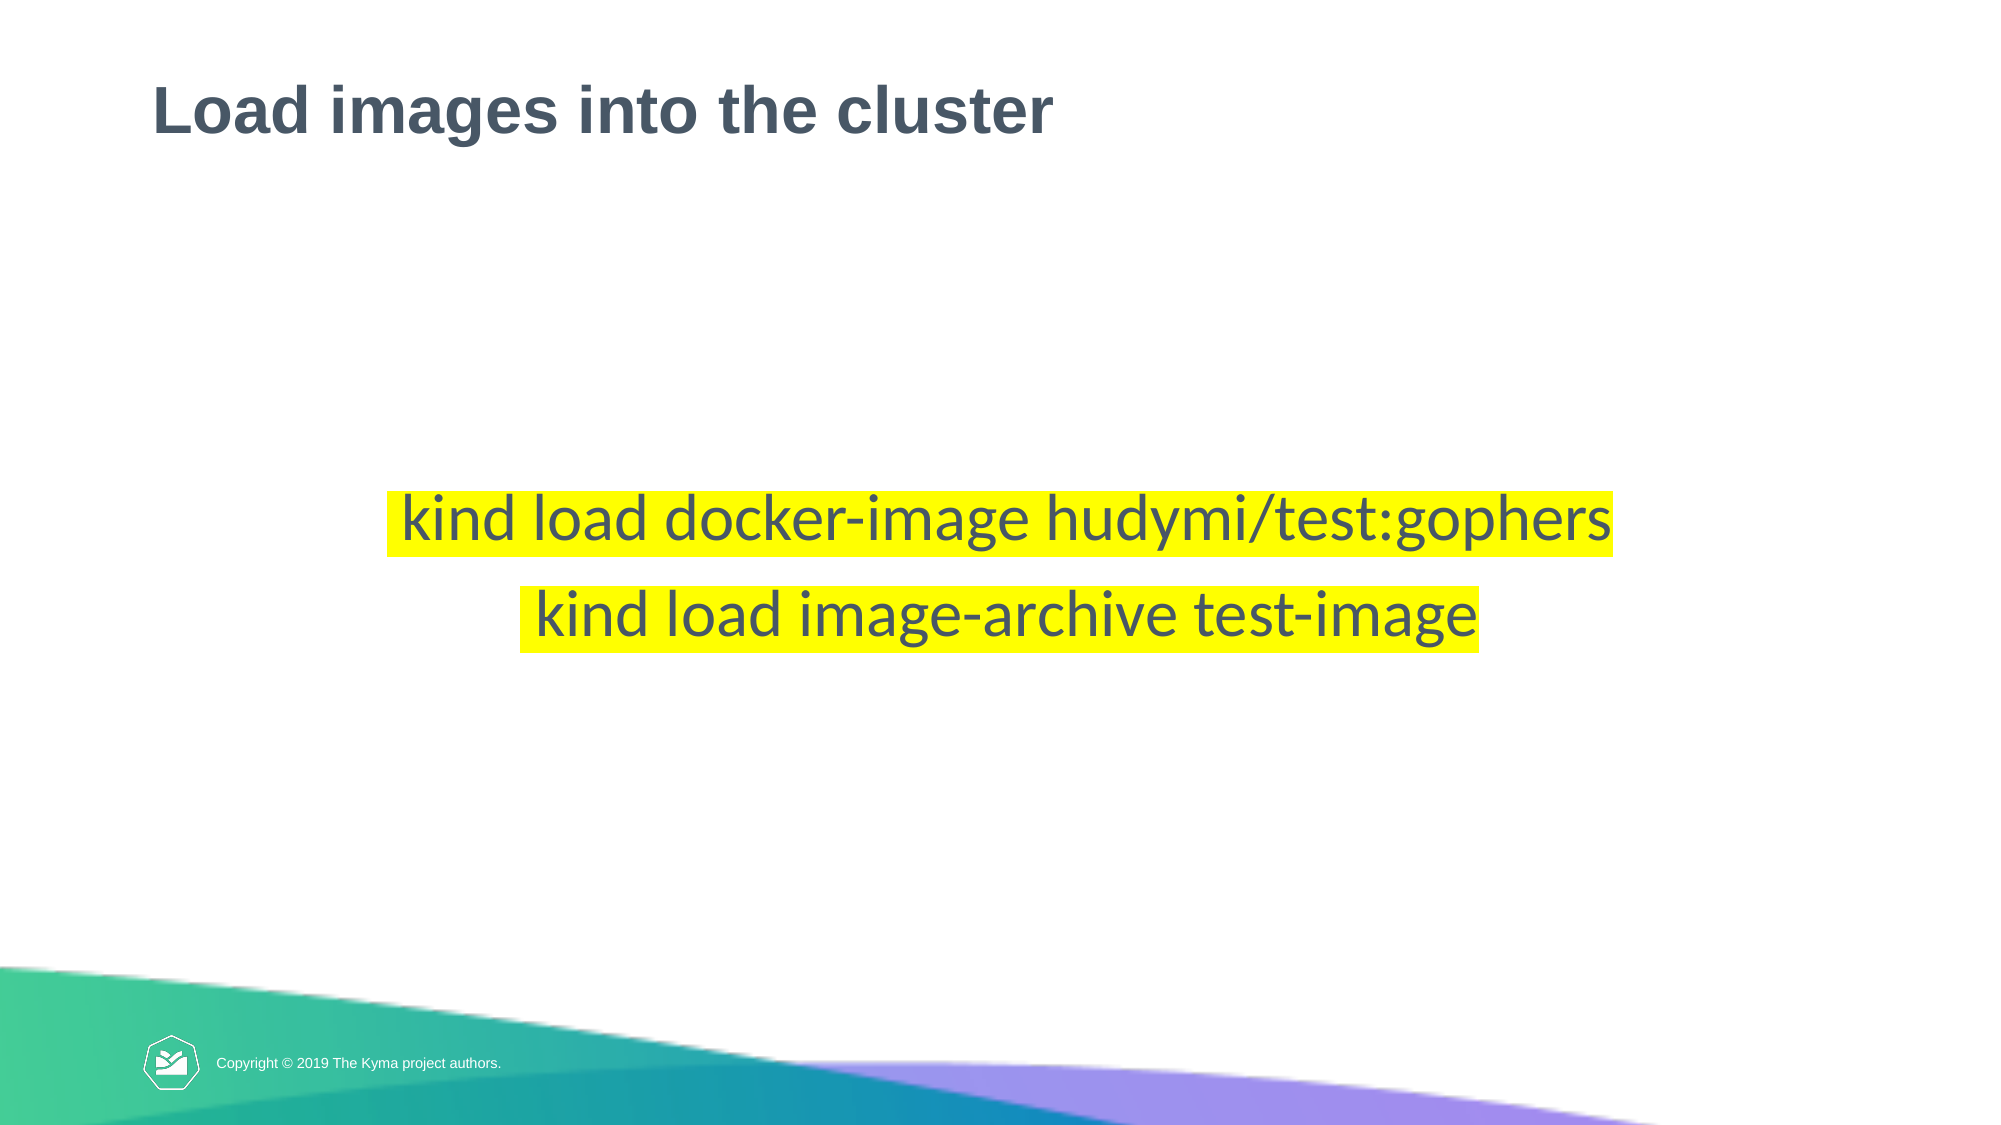

# Load images into the cluster
 kind load docker-image hudymi/test:gophers
 kind load image-archive test-image